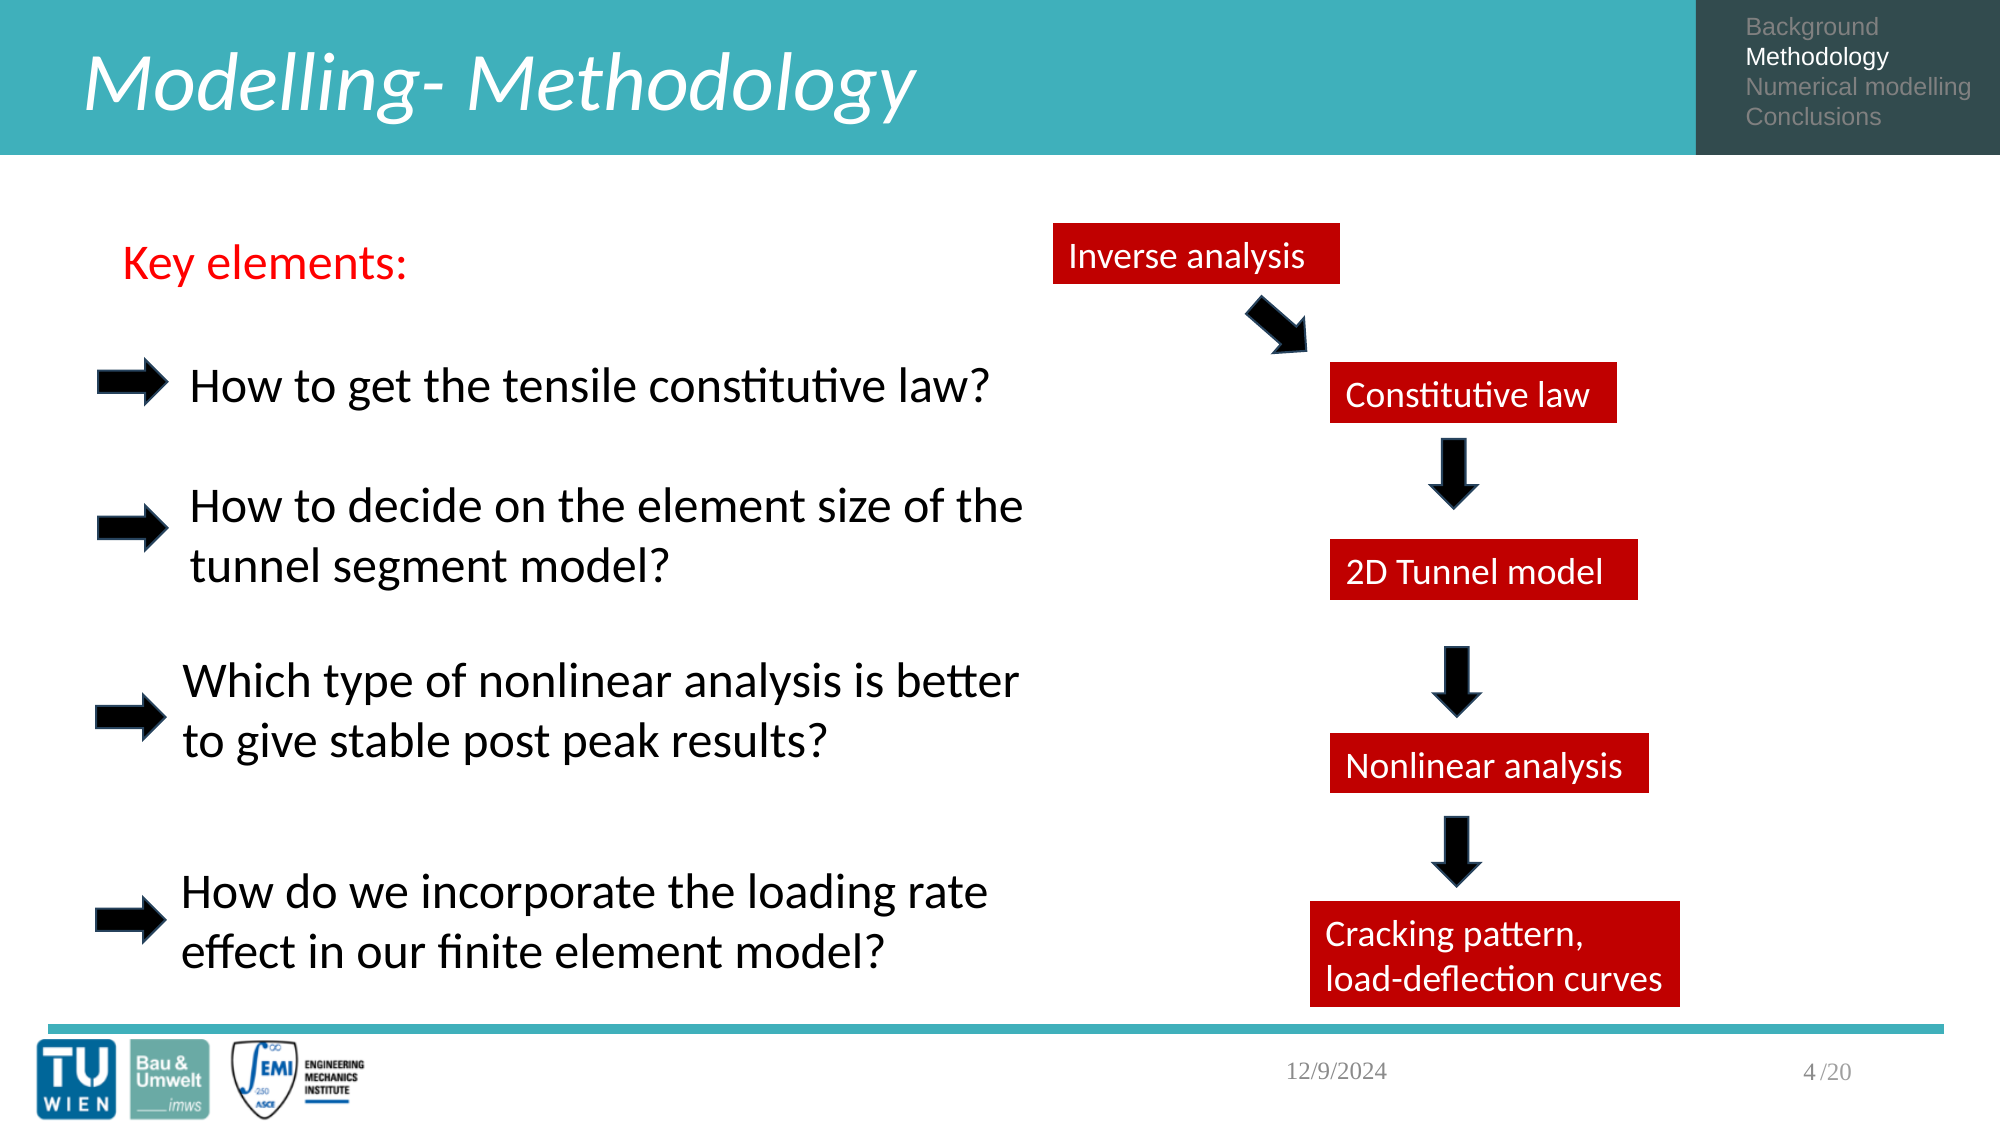

Background
Methodology
Numerical modelling
Conclusions
# Modelling- Methodology
Key elements:
Inverse analysis

How to get the tensile constitutive law?

Constitutive law

How to decide on the element size of the tunnel segment model?

2D Tunnel model
Which type of nonlinear analysis is better to give stable post peak results?

Nonlinear analysis

How do we incorporate the loading rate effect in our finite element model?

Cracking pattern, load-deflection curves
4